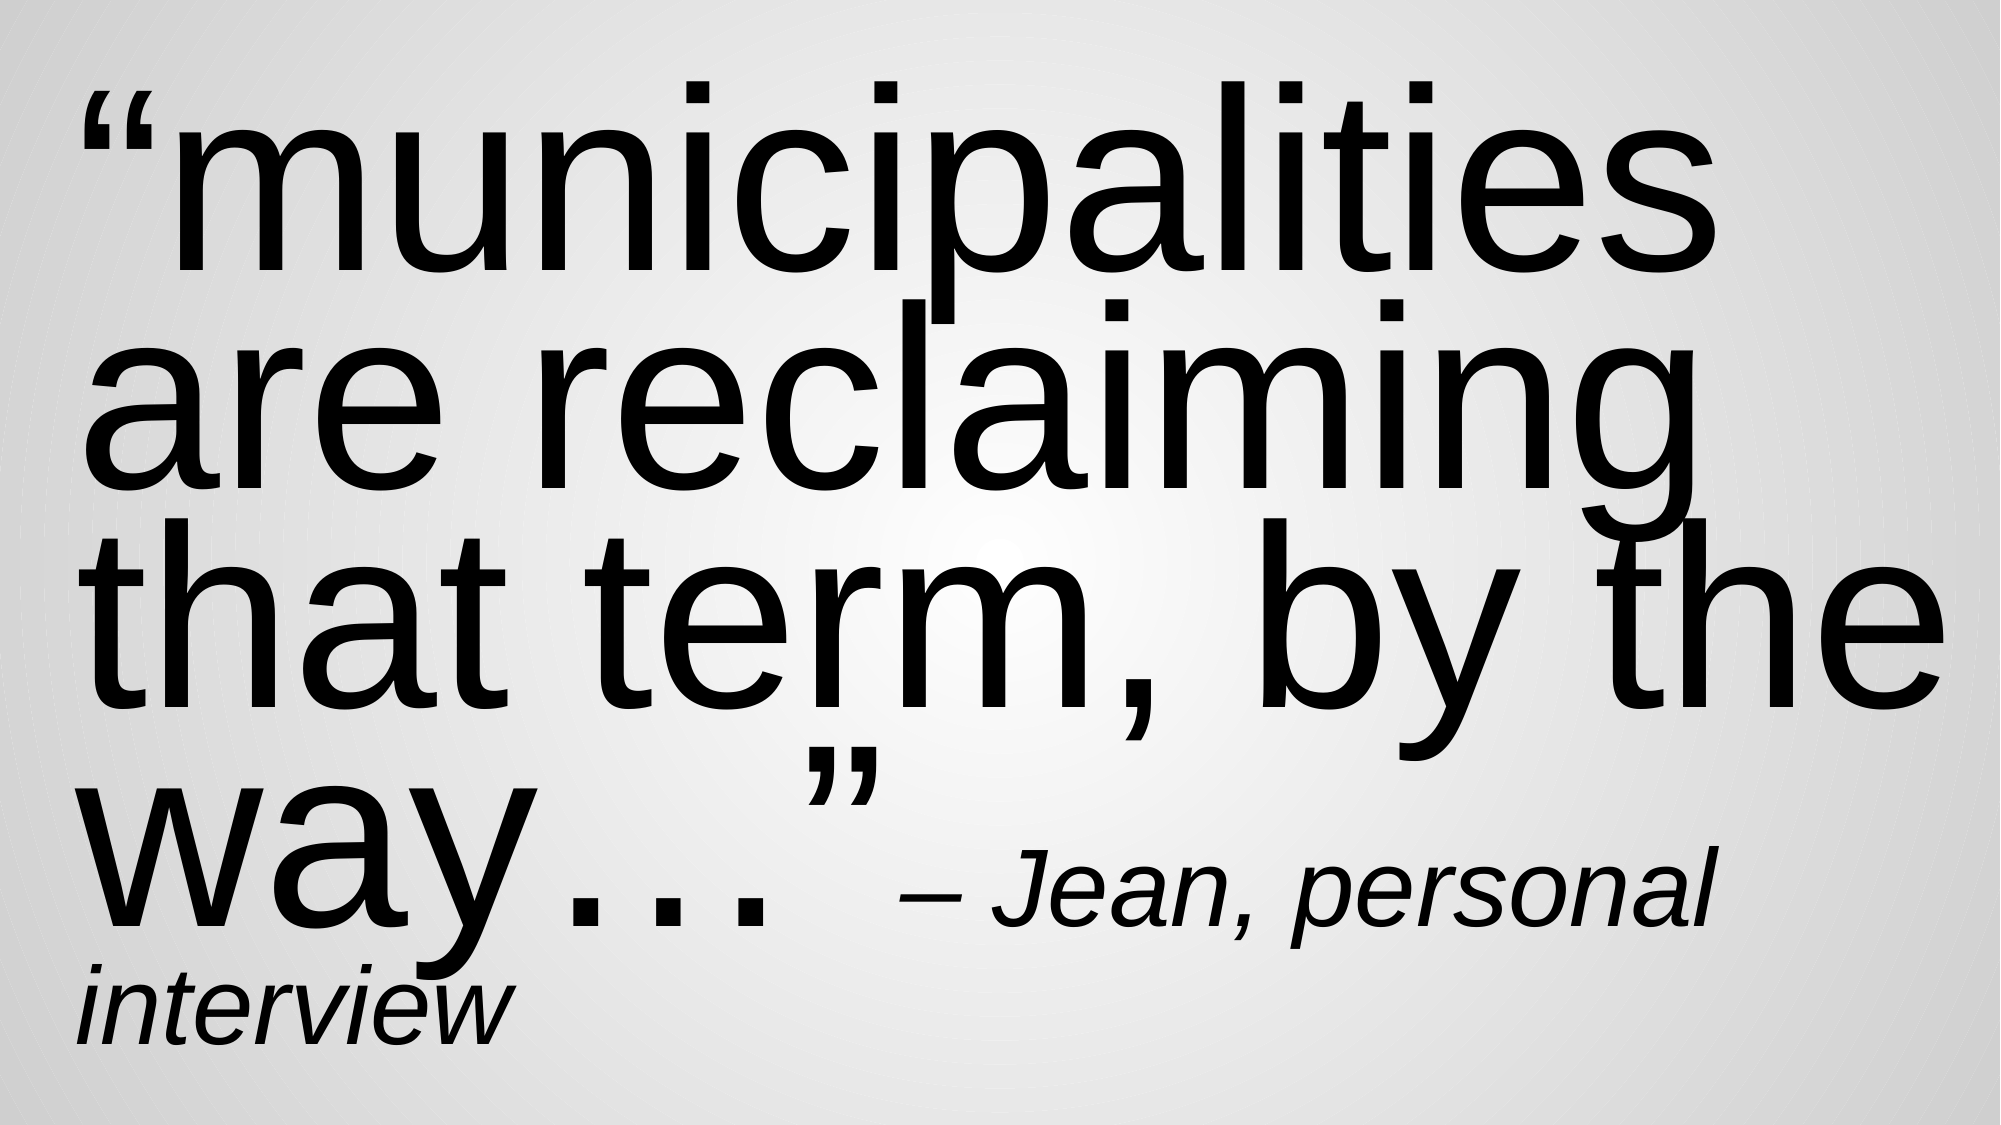

“municipalities are reclaiming that term, by the way…” – Jean, personal interview